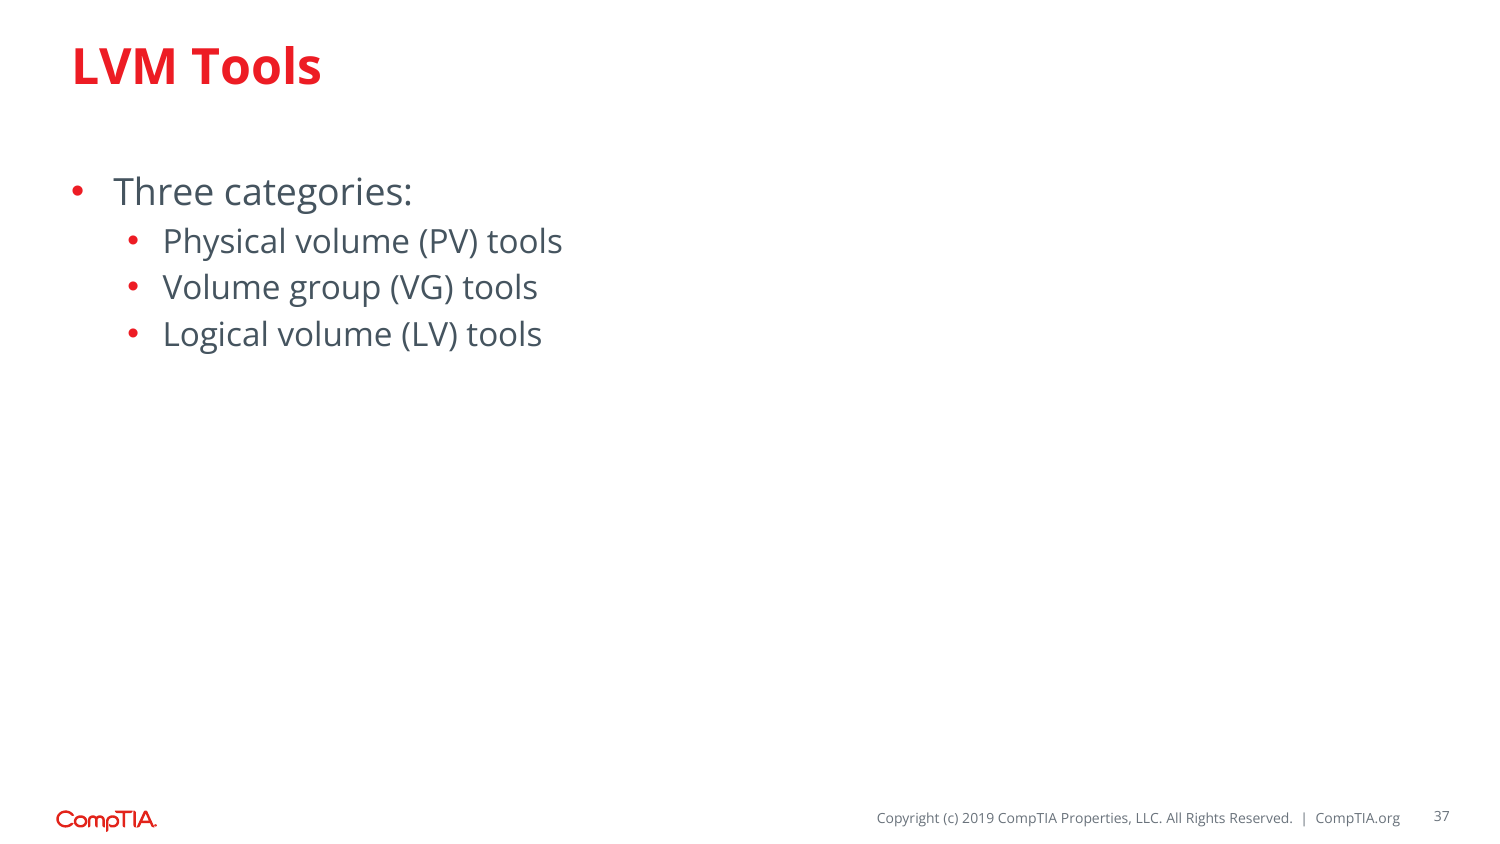

# LVM Tools
Three categories:
Physical volume (PV) tools
Volume group (VG) tools
Logical volume (LV) tools
37